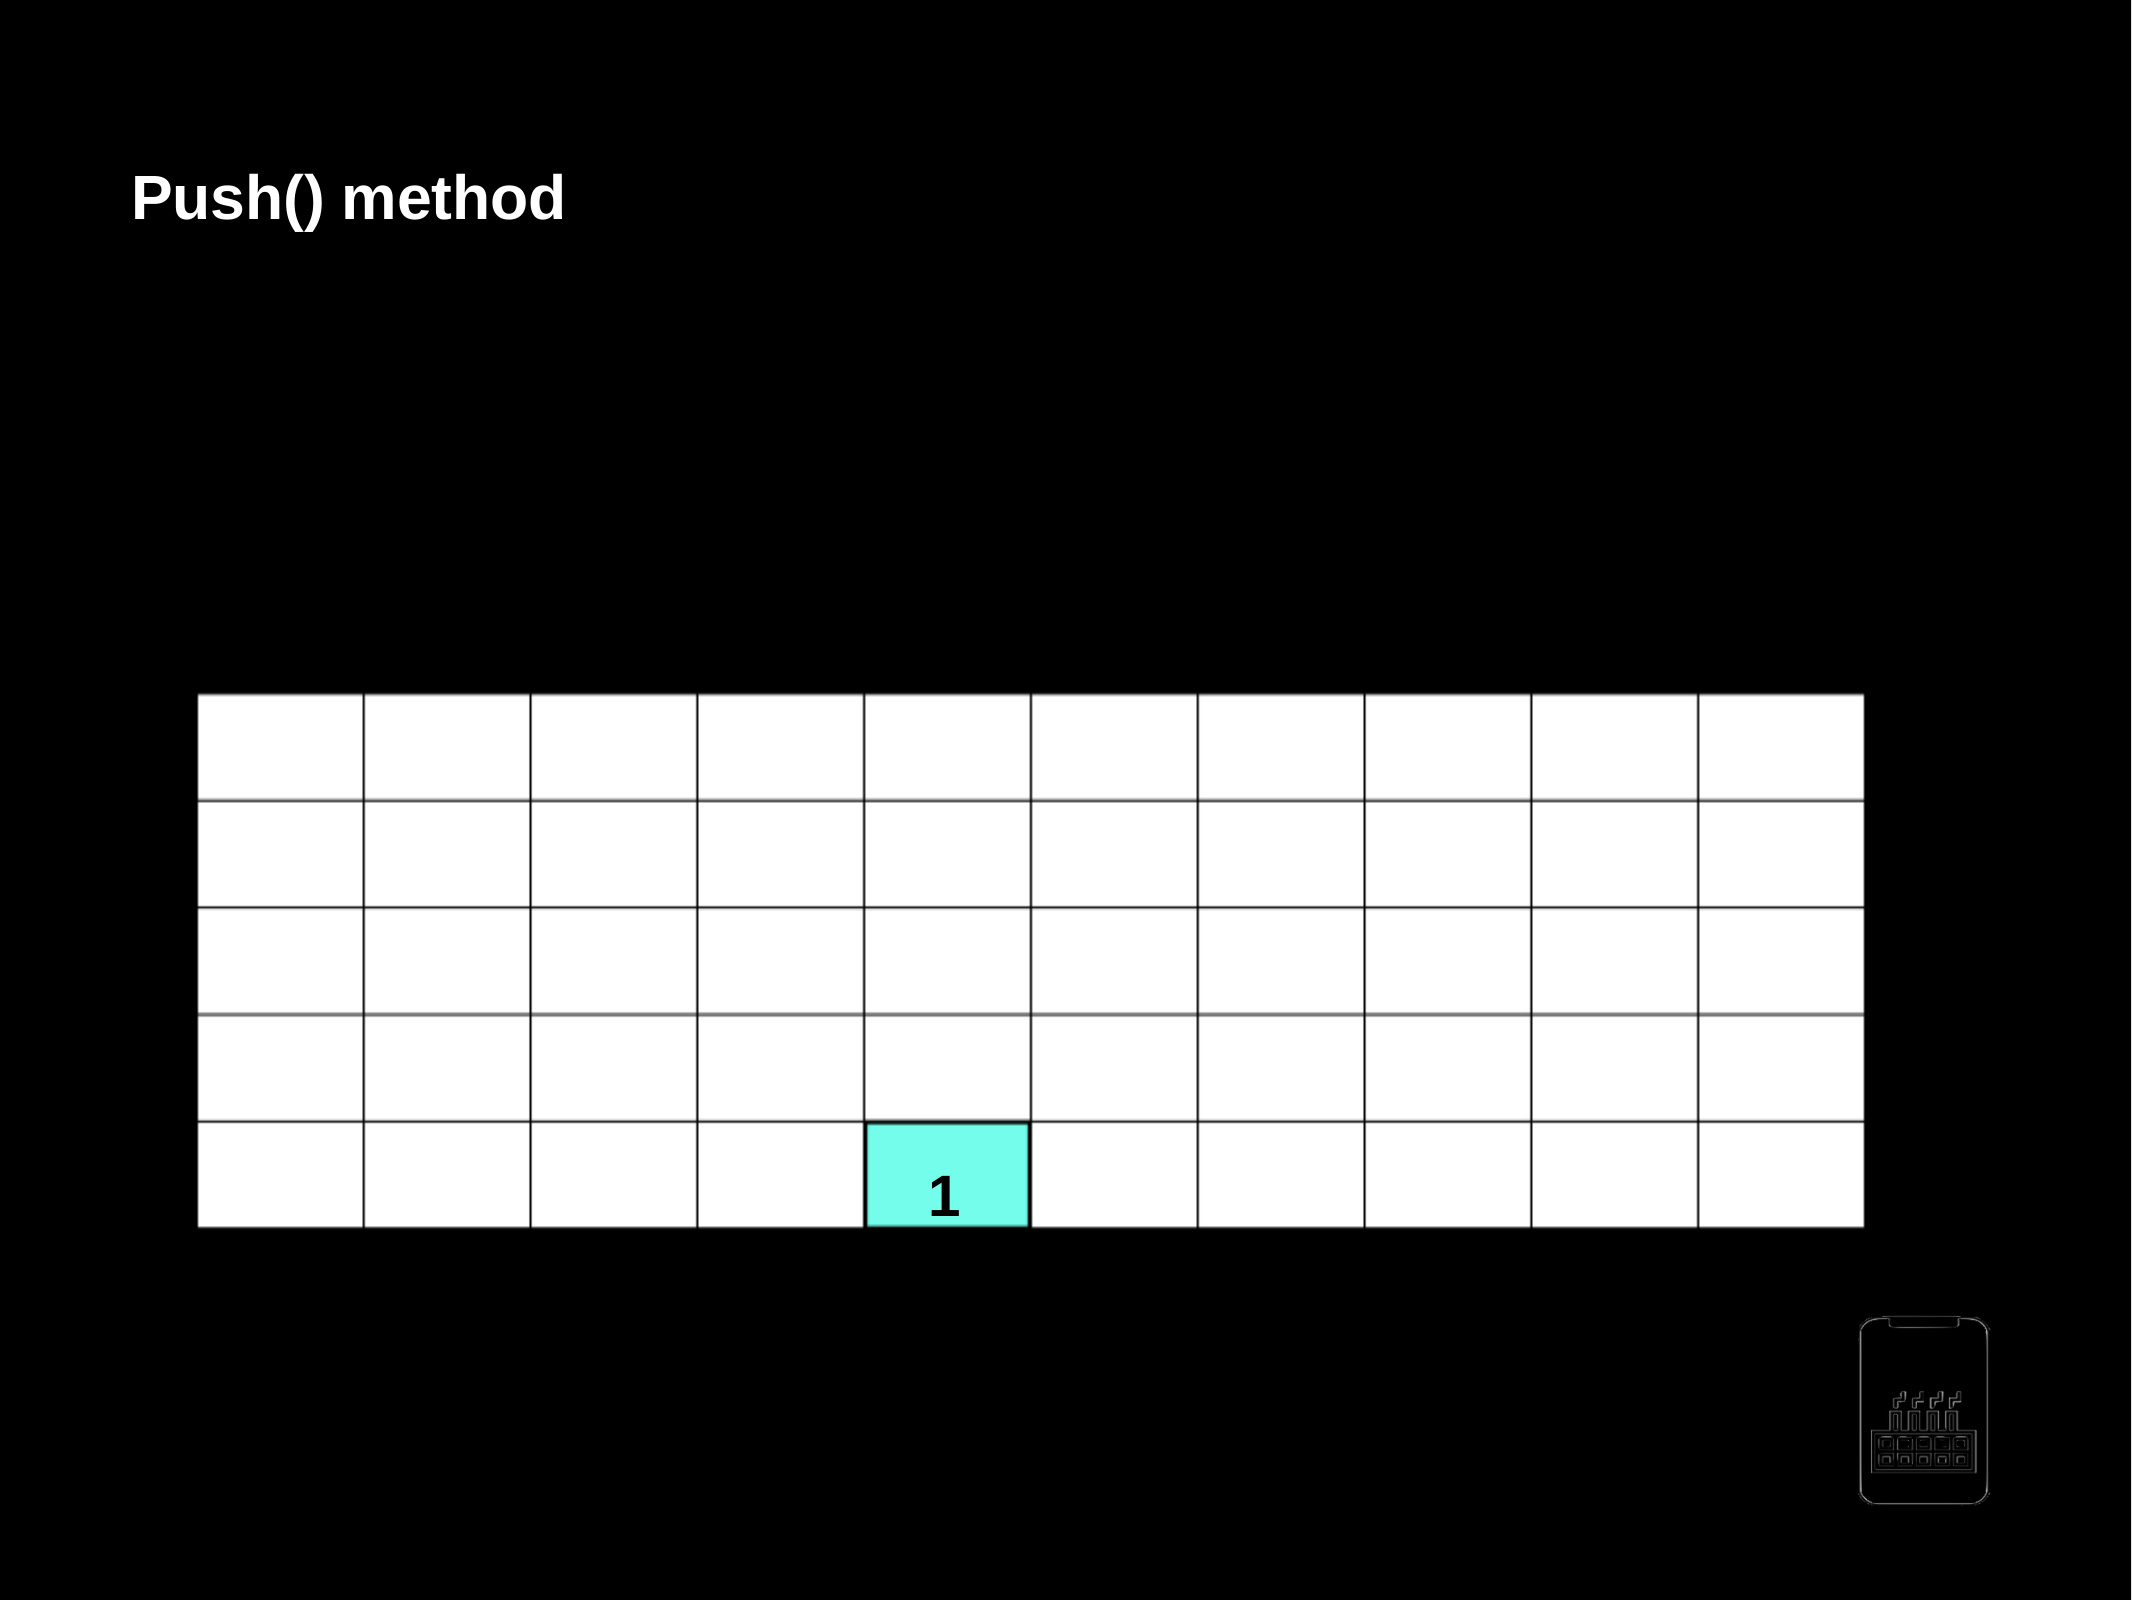

Push() method
customStack =[1]
customStack.push(12)

1

AppMillers
www.appmillers.com